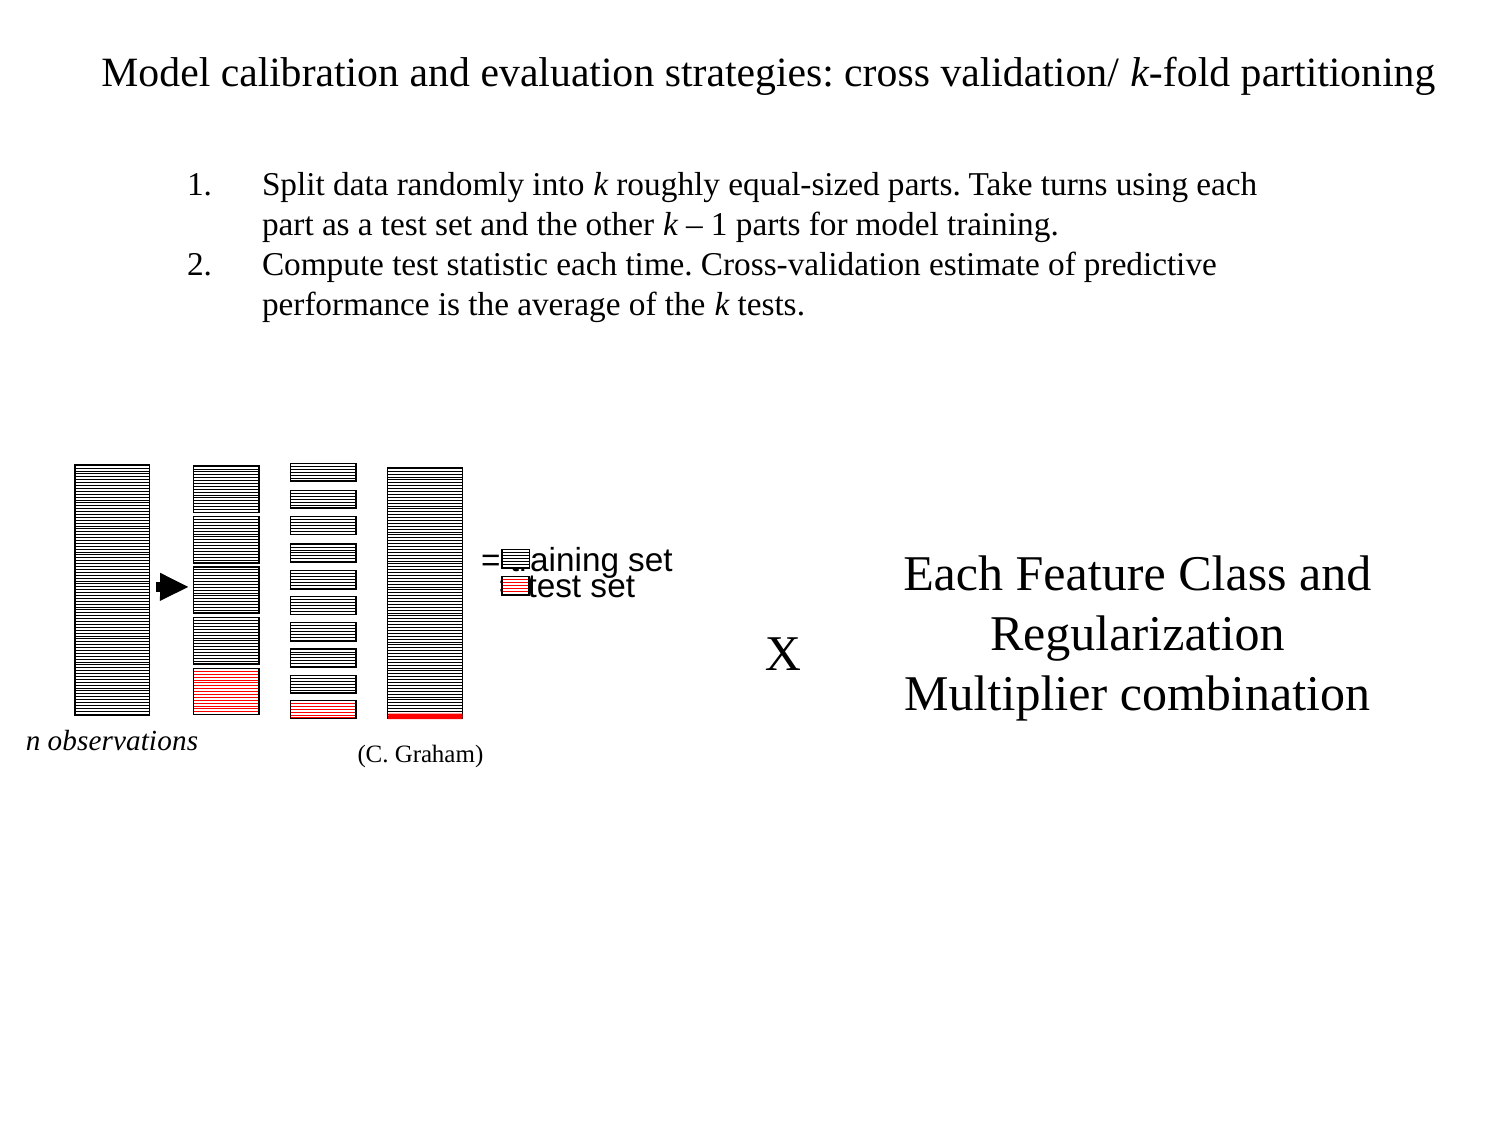

Model calibration and evaluation strategies: cross validation/ k-fold partitioning
Split data randomly into k roughly equal-sized parts. Take turns using each part as a test set and the other k – 1 parts for model training.
Compute test statistic each time. Cross-validation estimate of predictive performance is the average of the k tests.

= training set

= test set

n observations

Each Feature Class and Regularization Multiplier combination
X
(C. Graham)